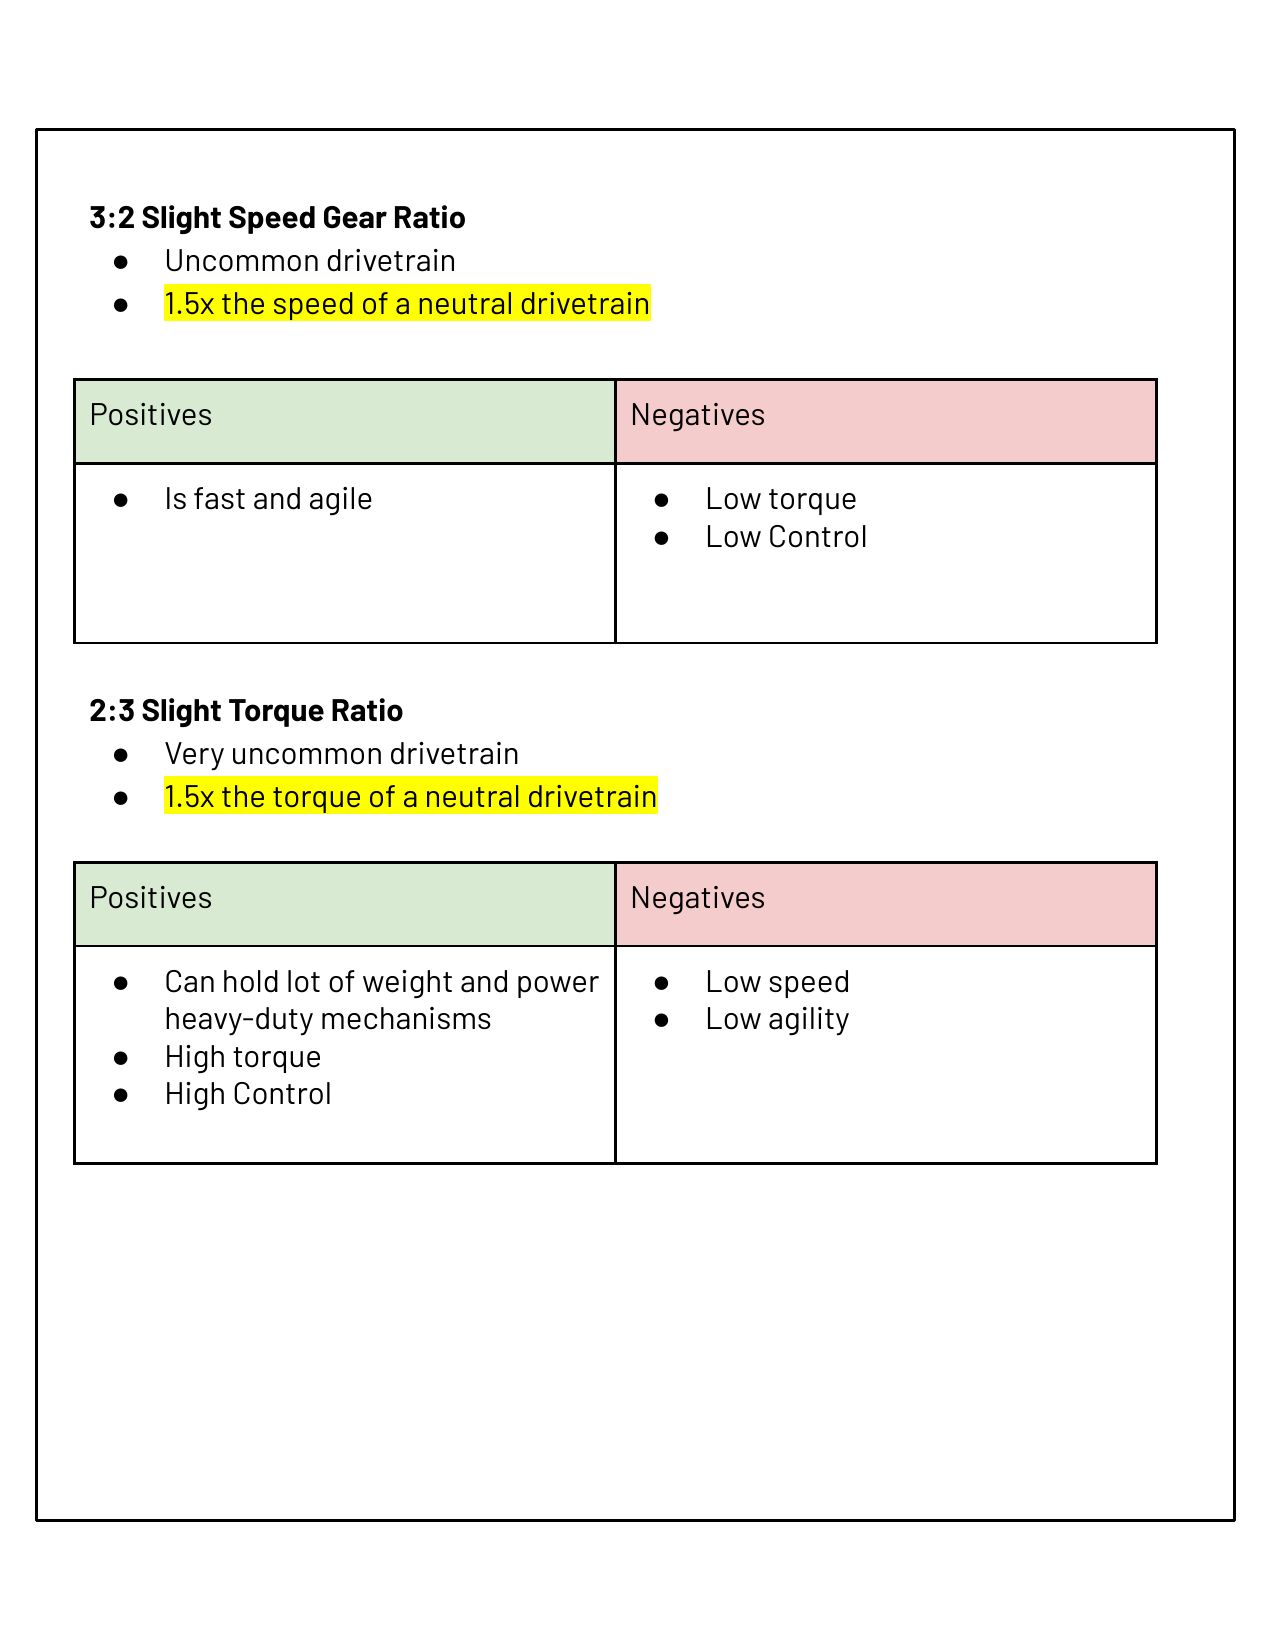

3:2 Slight Speed Gear Ratio
Uncommon drivetrain
1.5x the speed of a neutral drivetrain

| Positives | Negatives |
| --- | --- |
| Is fast and agile | Low torque Low Control |
2:3 Slight Torque Ratio
Very uncommon drivetrain
1.5x the torque of a neutral drivetrain

| Positives | Negatives |
| --- | --- |
| Can hold lot of weight and power heavy-duty mechanisms High torque High Control | Low speed Low agility |